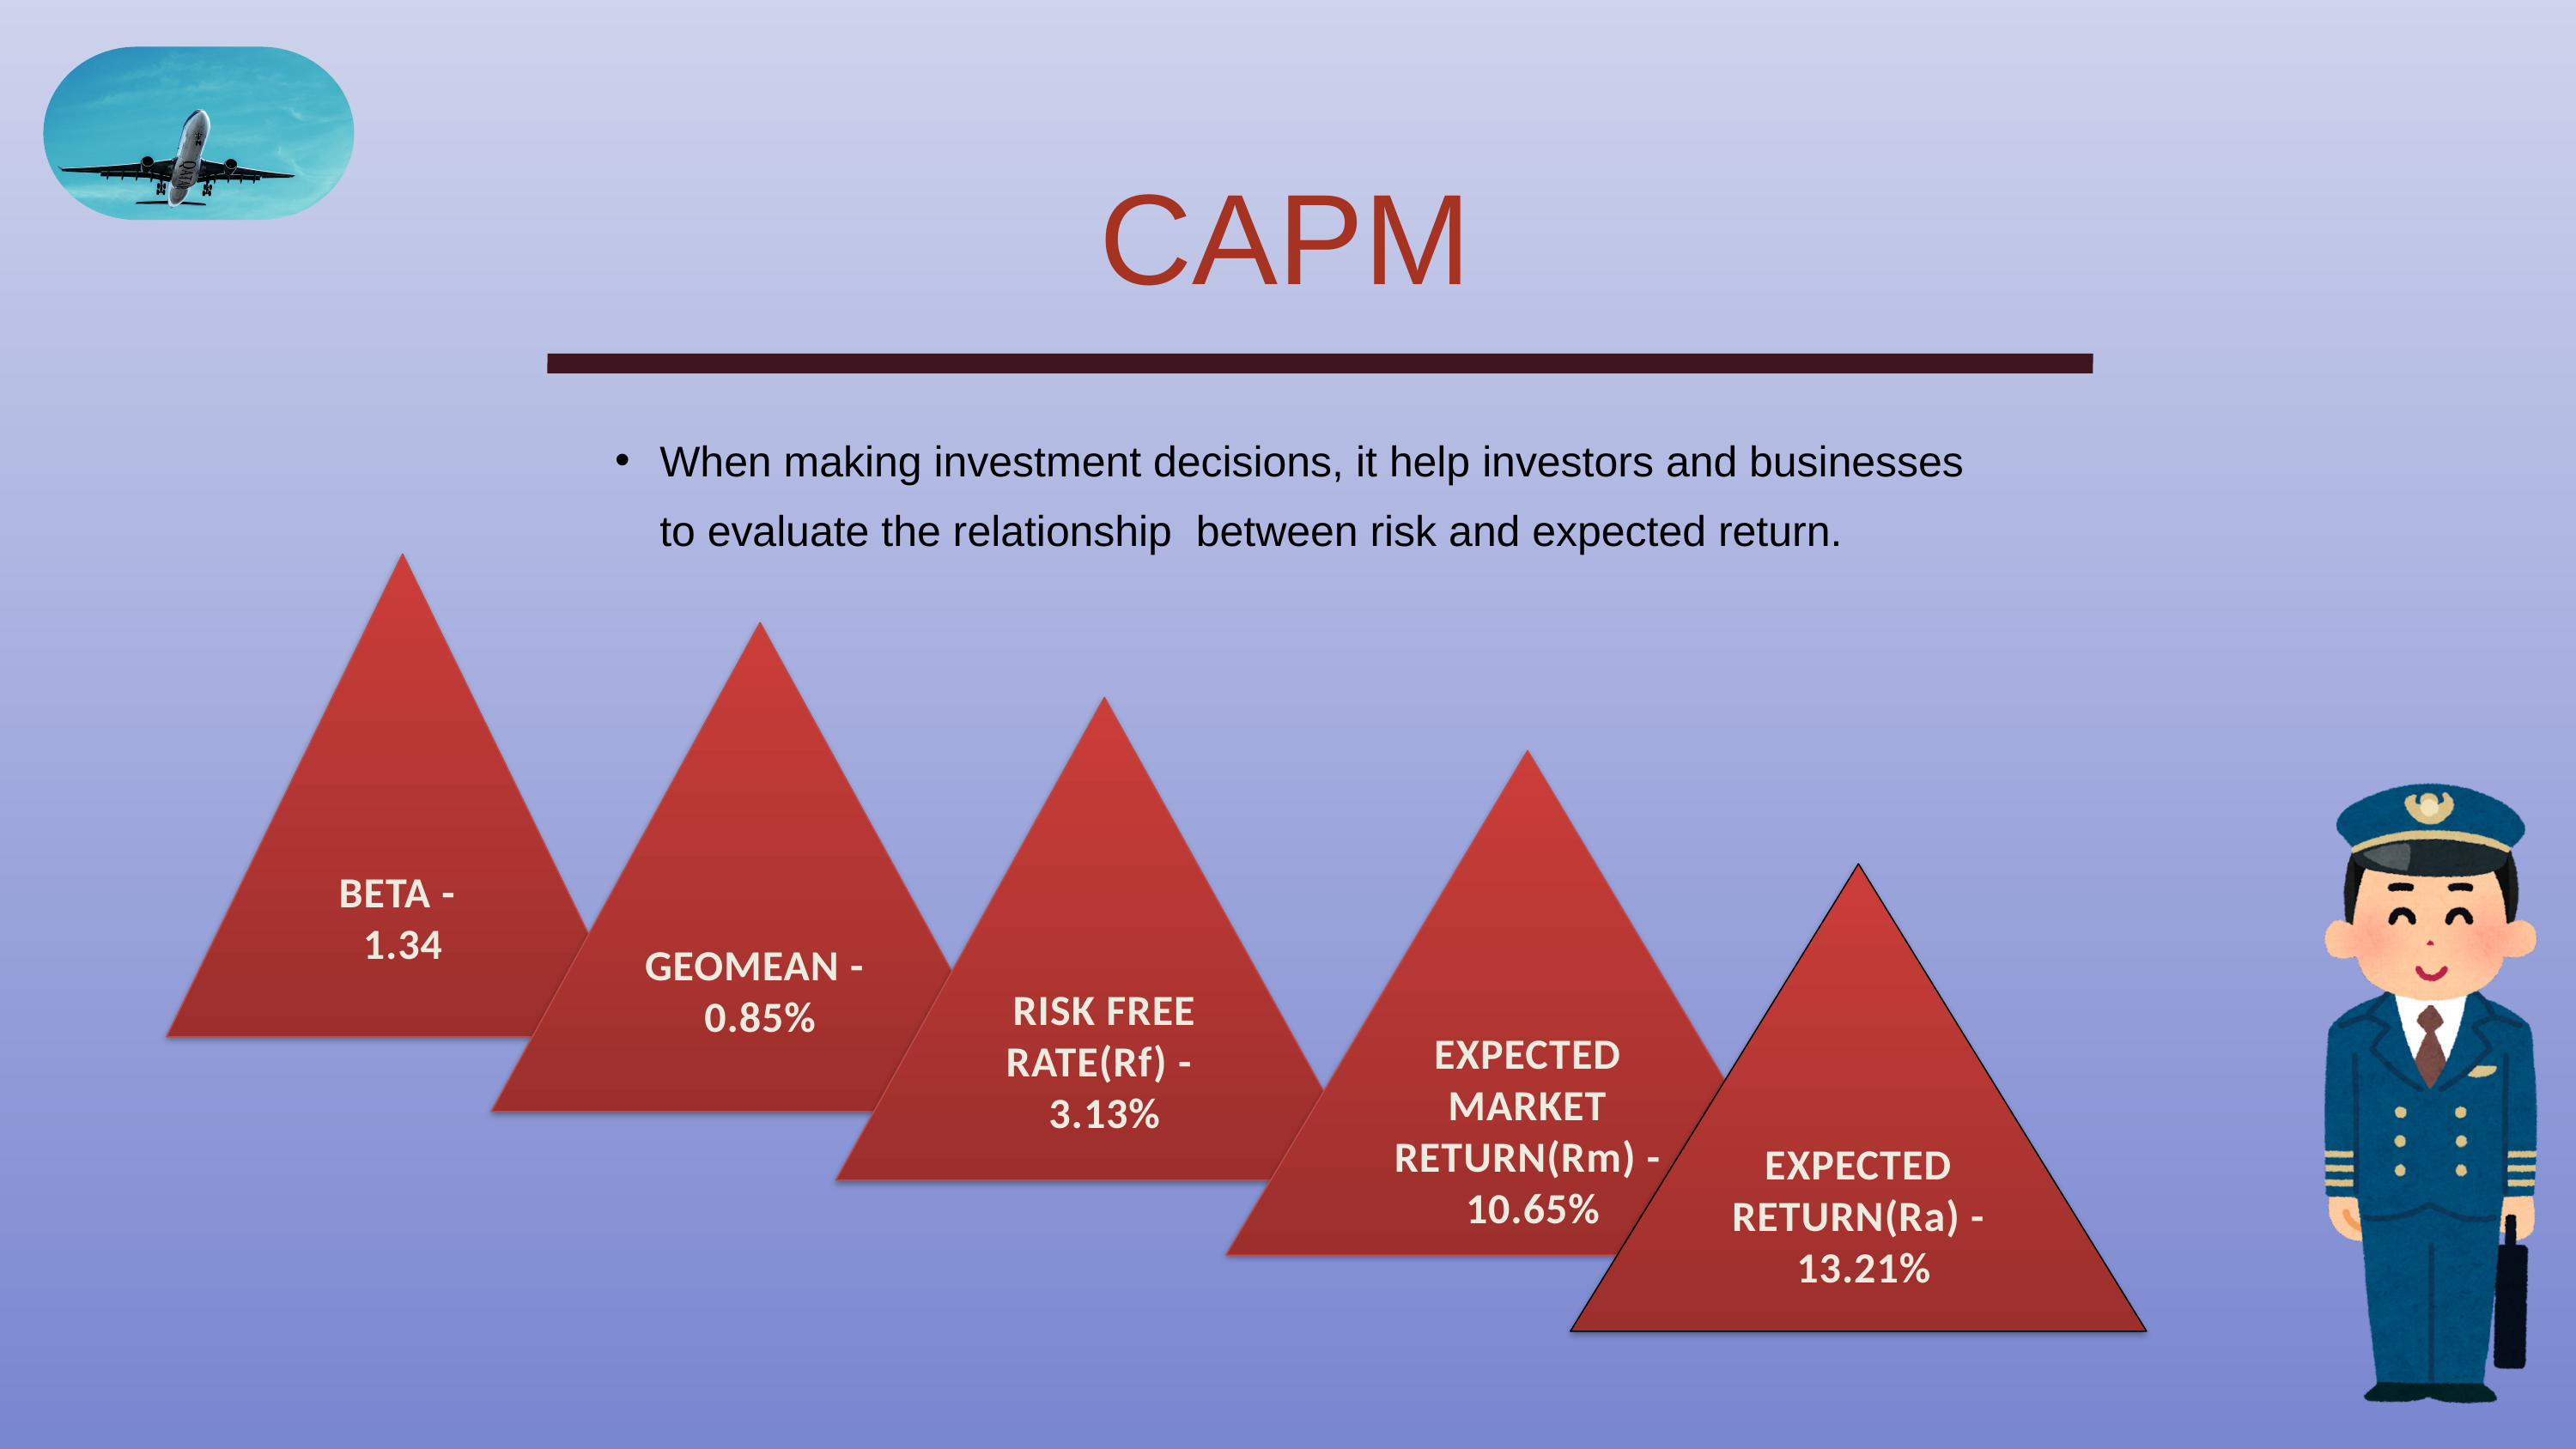

CAPM

When making investment decisions, it help investors and businesses to evaluate the relationship  between risk and expected return.

BETA -  1.34
GEOMEAN -  0.85%
RISK FREE RATE(Rf) -  3.13%
EXPECTED MARKET RETURN(Rm) -  10.65%

EXPECTED RETURN(Ra) -  13.21%